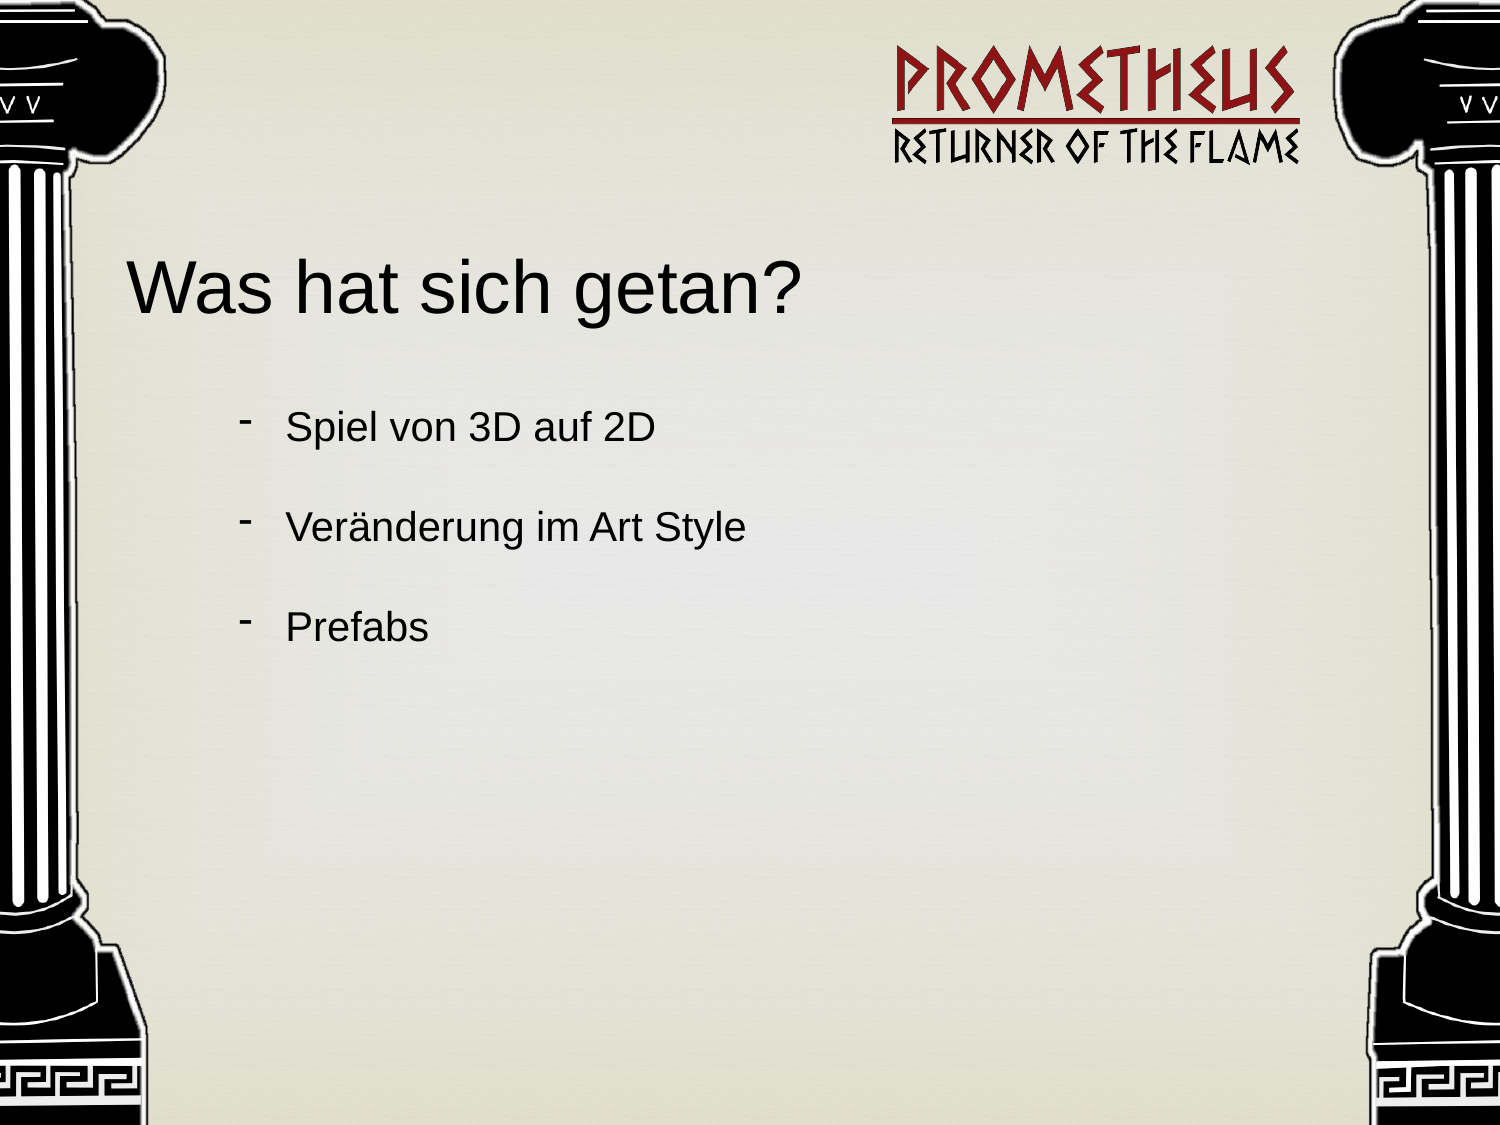

Was hat sich getan?
Spiel von 3D auf 2D

Veränderung im Art Style

Prefabs